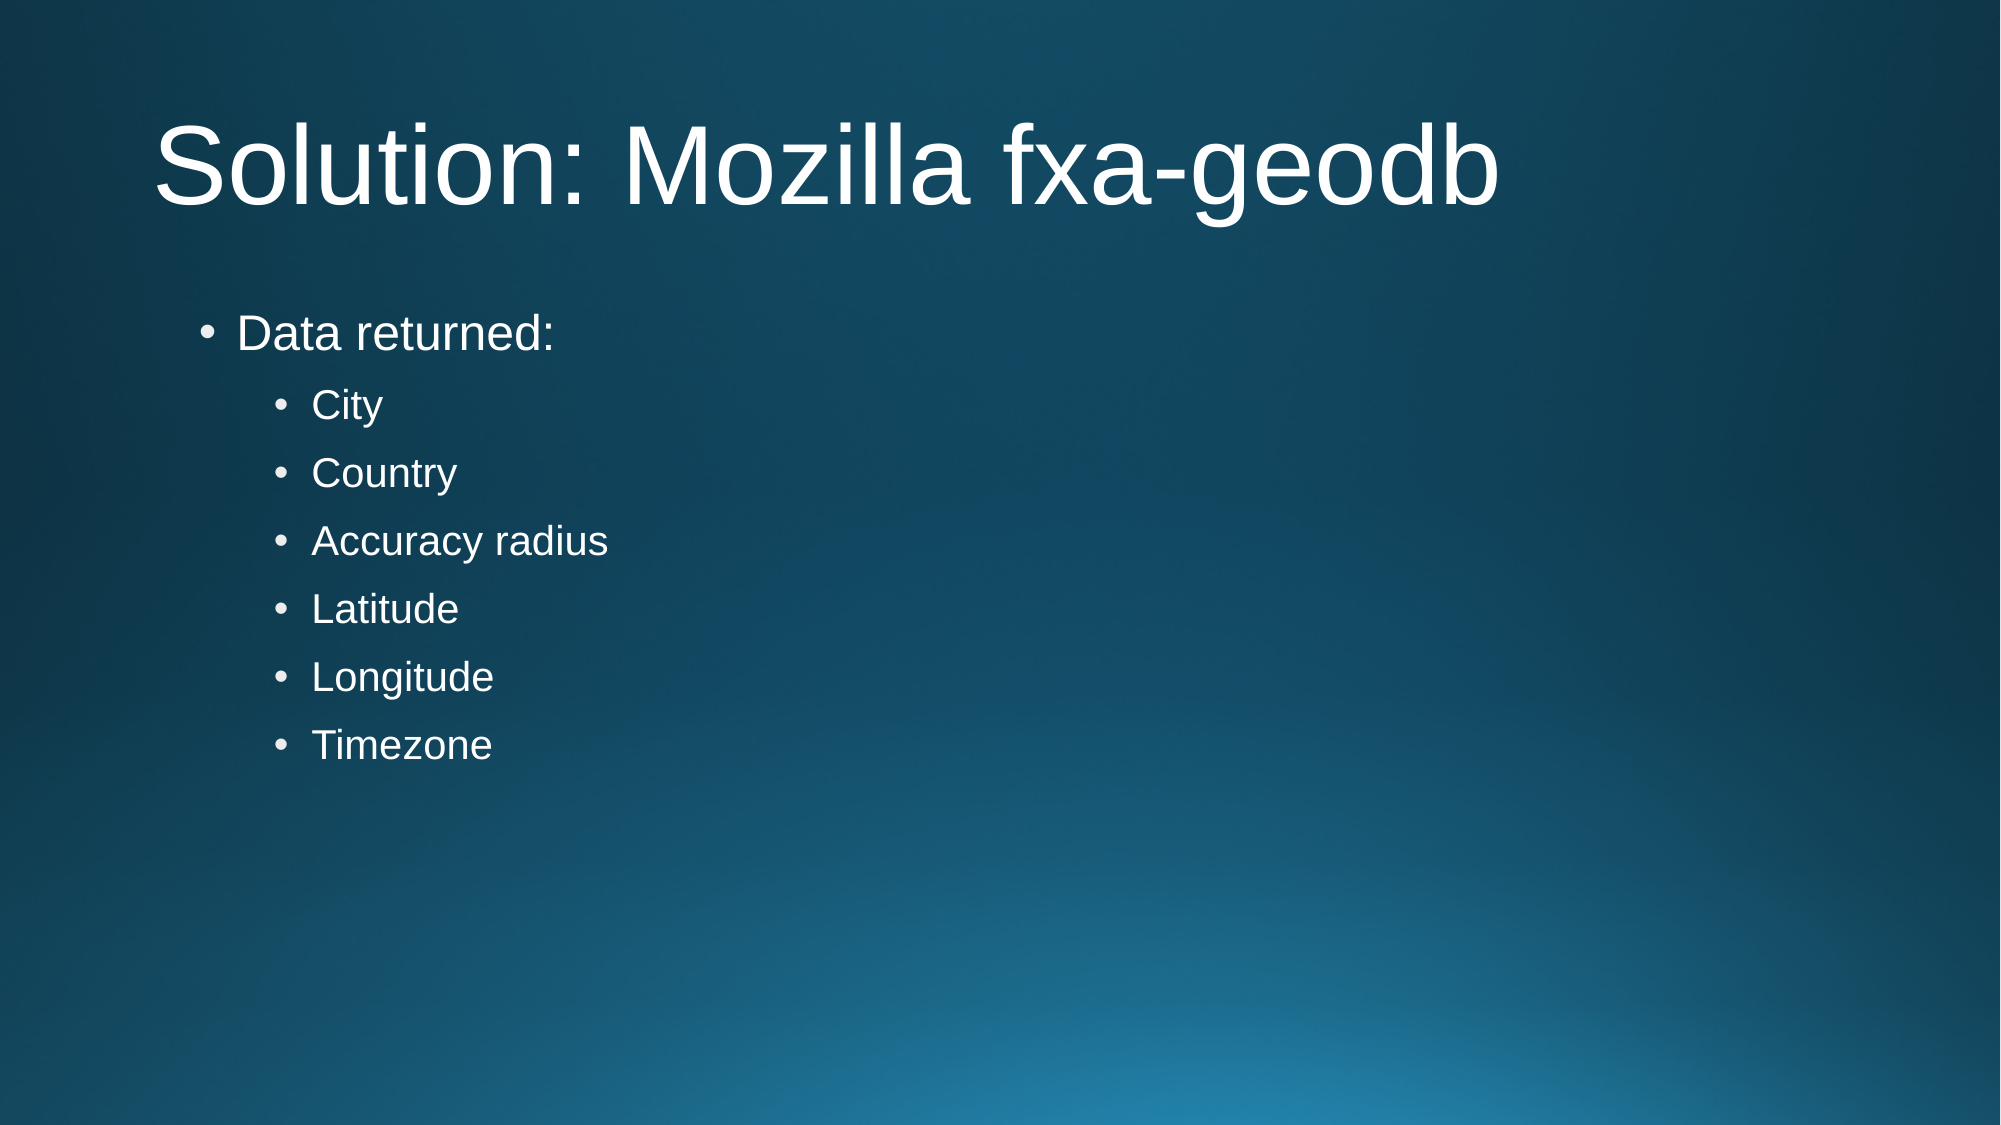

# Solution: Mozilla fxa-geodb
Data returned:
City
Country
Accuracy radius
Latitude
Longitude
Timezone